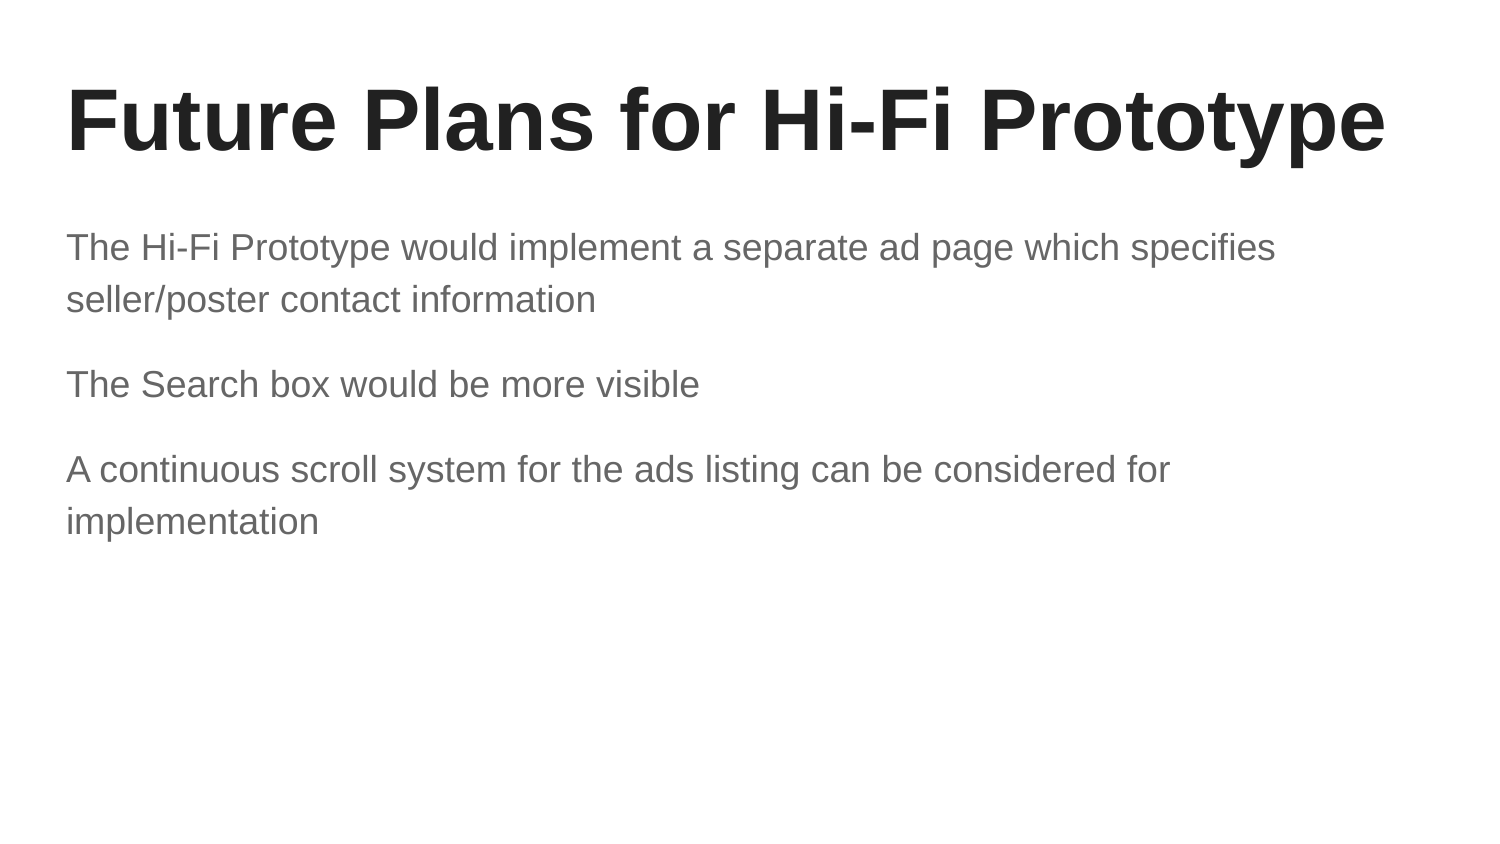

# Future Plans for Hi-Fi Prototype
The Hi-Fi Prototype would implement a separate ad page which specifies seller/poster contact information
The Search box would be more visible
A continuous scroll system for the ads listing can be considered for implementation